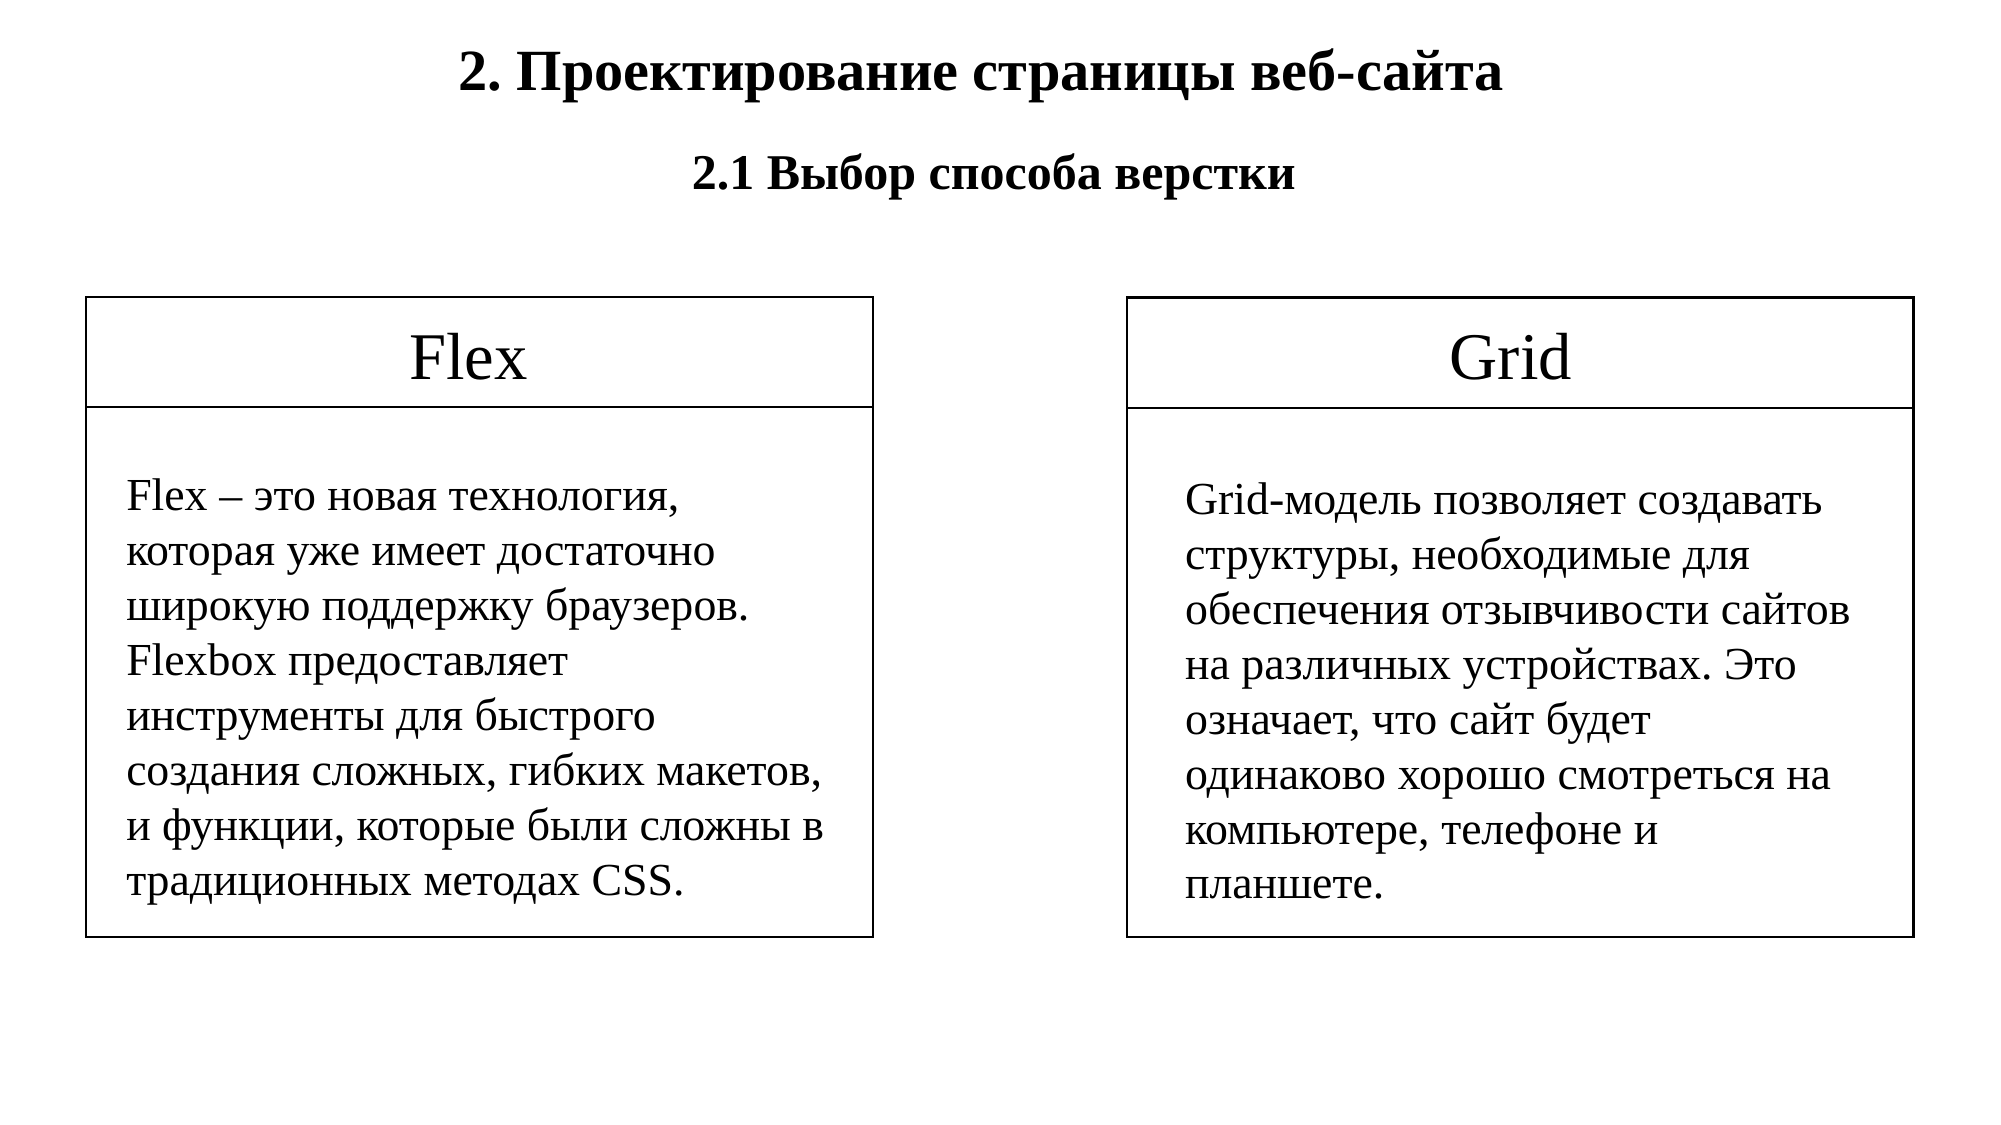

2. Проектирование страницы веб-сайта

2.1 Выбор способа верстки

Flex
Grid
Flex – это новая технология, которая уже имеет достаточно широкую поддержку браузеров. Flexbox предоставляет инструменты для быстрого создания сложных, гибких макетов, и функции, которые были сложны в традиционных методах CSS.

Grid-модель позволяет создавать структуры, необходимые для обеспечения отзывчивости сайтов на различных устройствах. Это означает, что сайт будет одинаково хорошо смотреться на компьютере, телефоне и планшете.